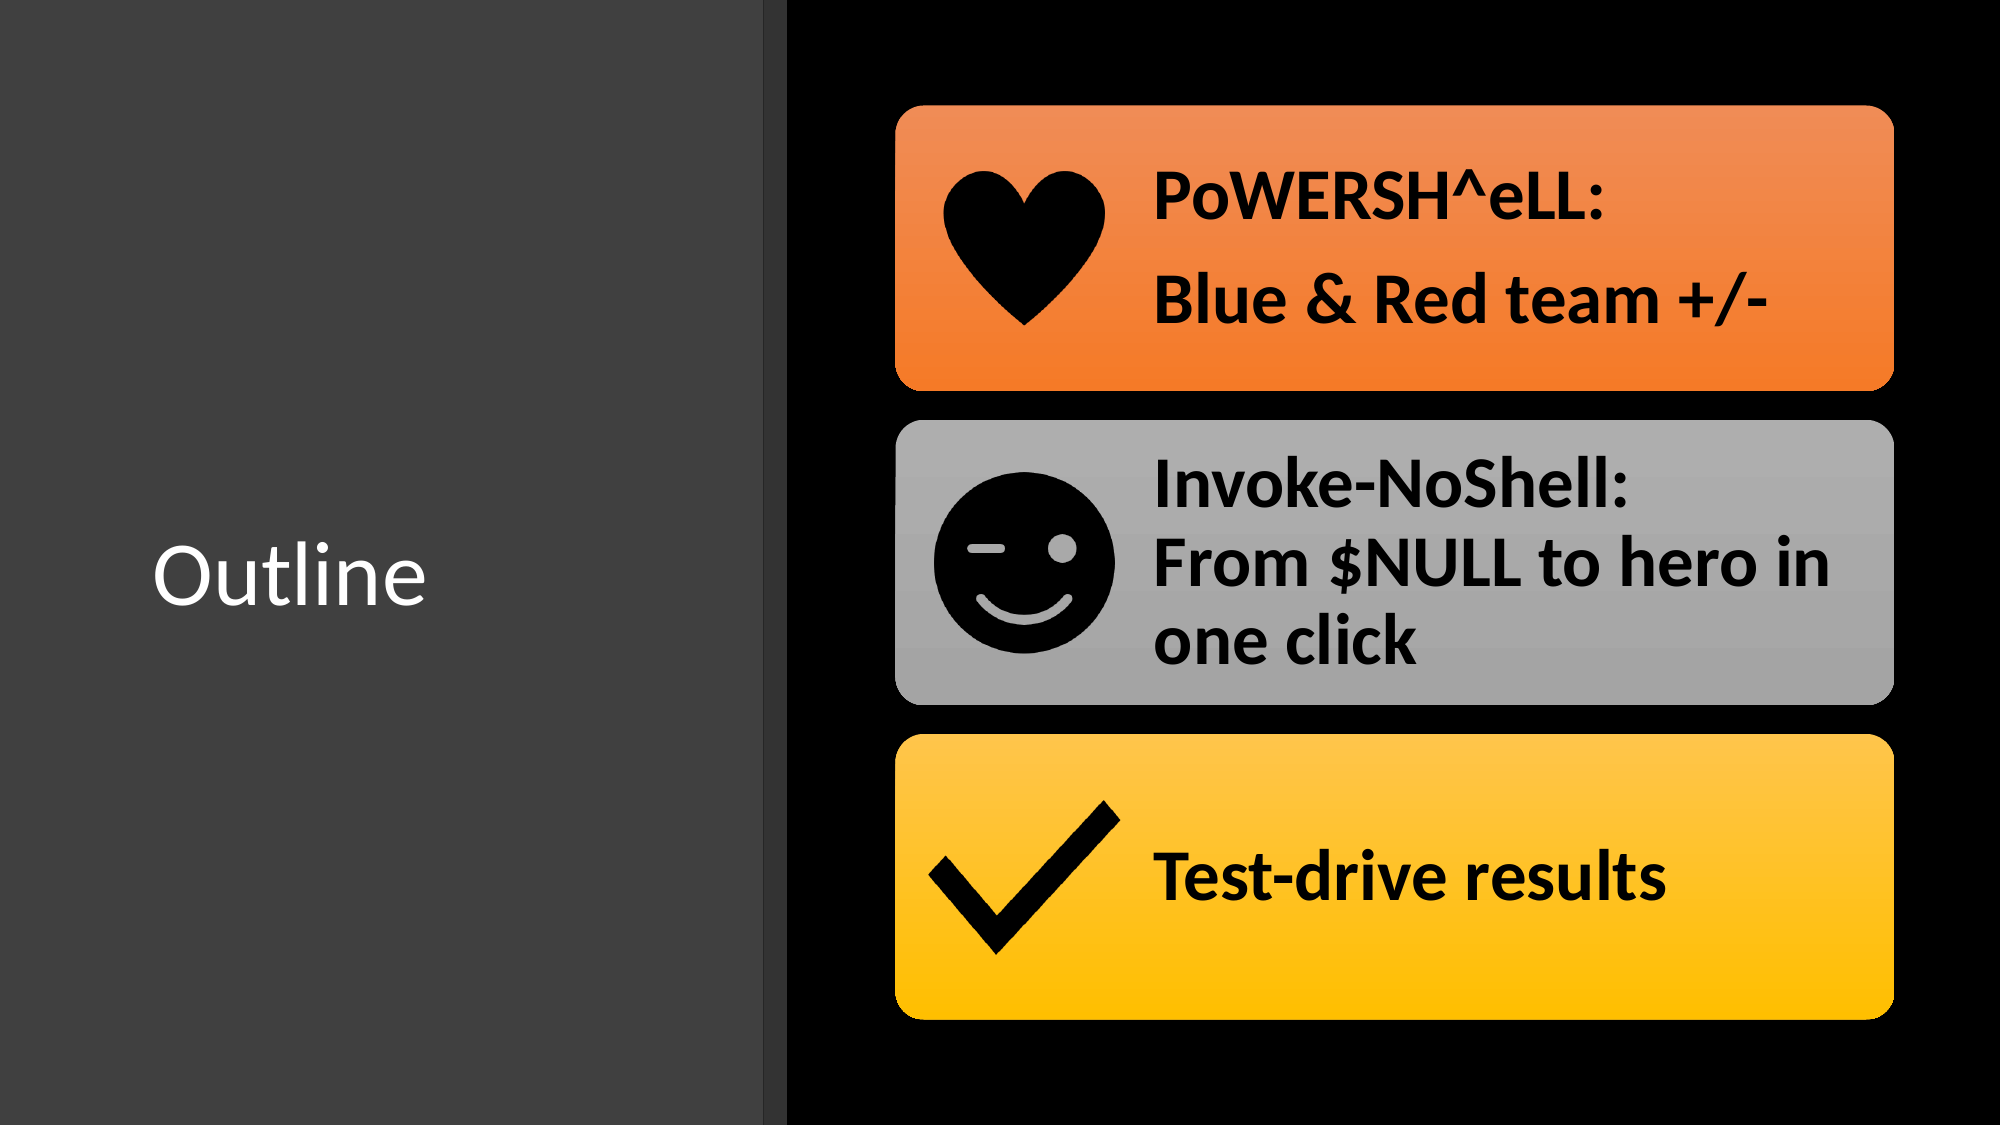

PoWERSH^eLL:
Blue & Red team +/-
Invoke-NoShell:
From $NULL to hero in one click
Test-drive results
# Outline